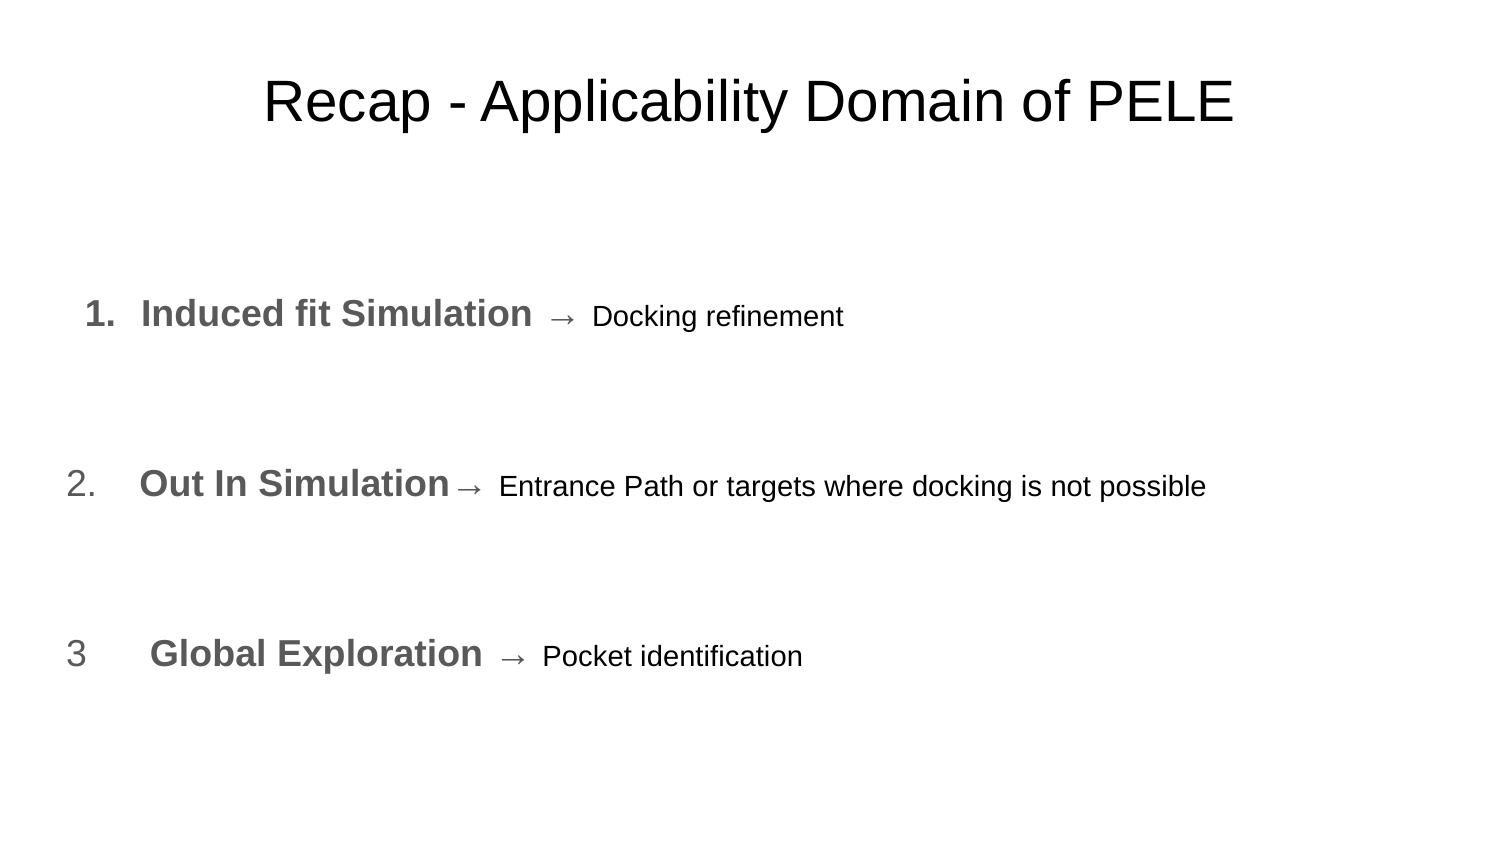

# Recap - Applicability Domain of PELE

Induced fit Simulation → Docking refinement

2.    Out In Simulation→ Entrance Path or targets where docking is not possible

3      Global Exploration → Pocket identification